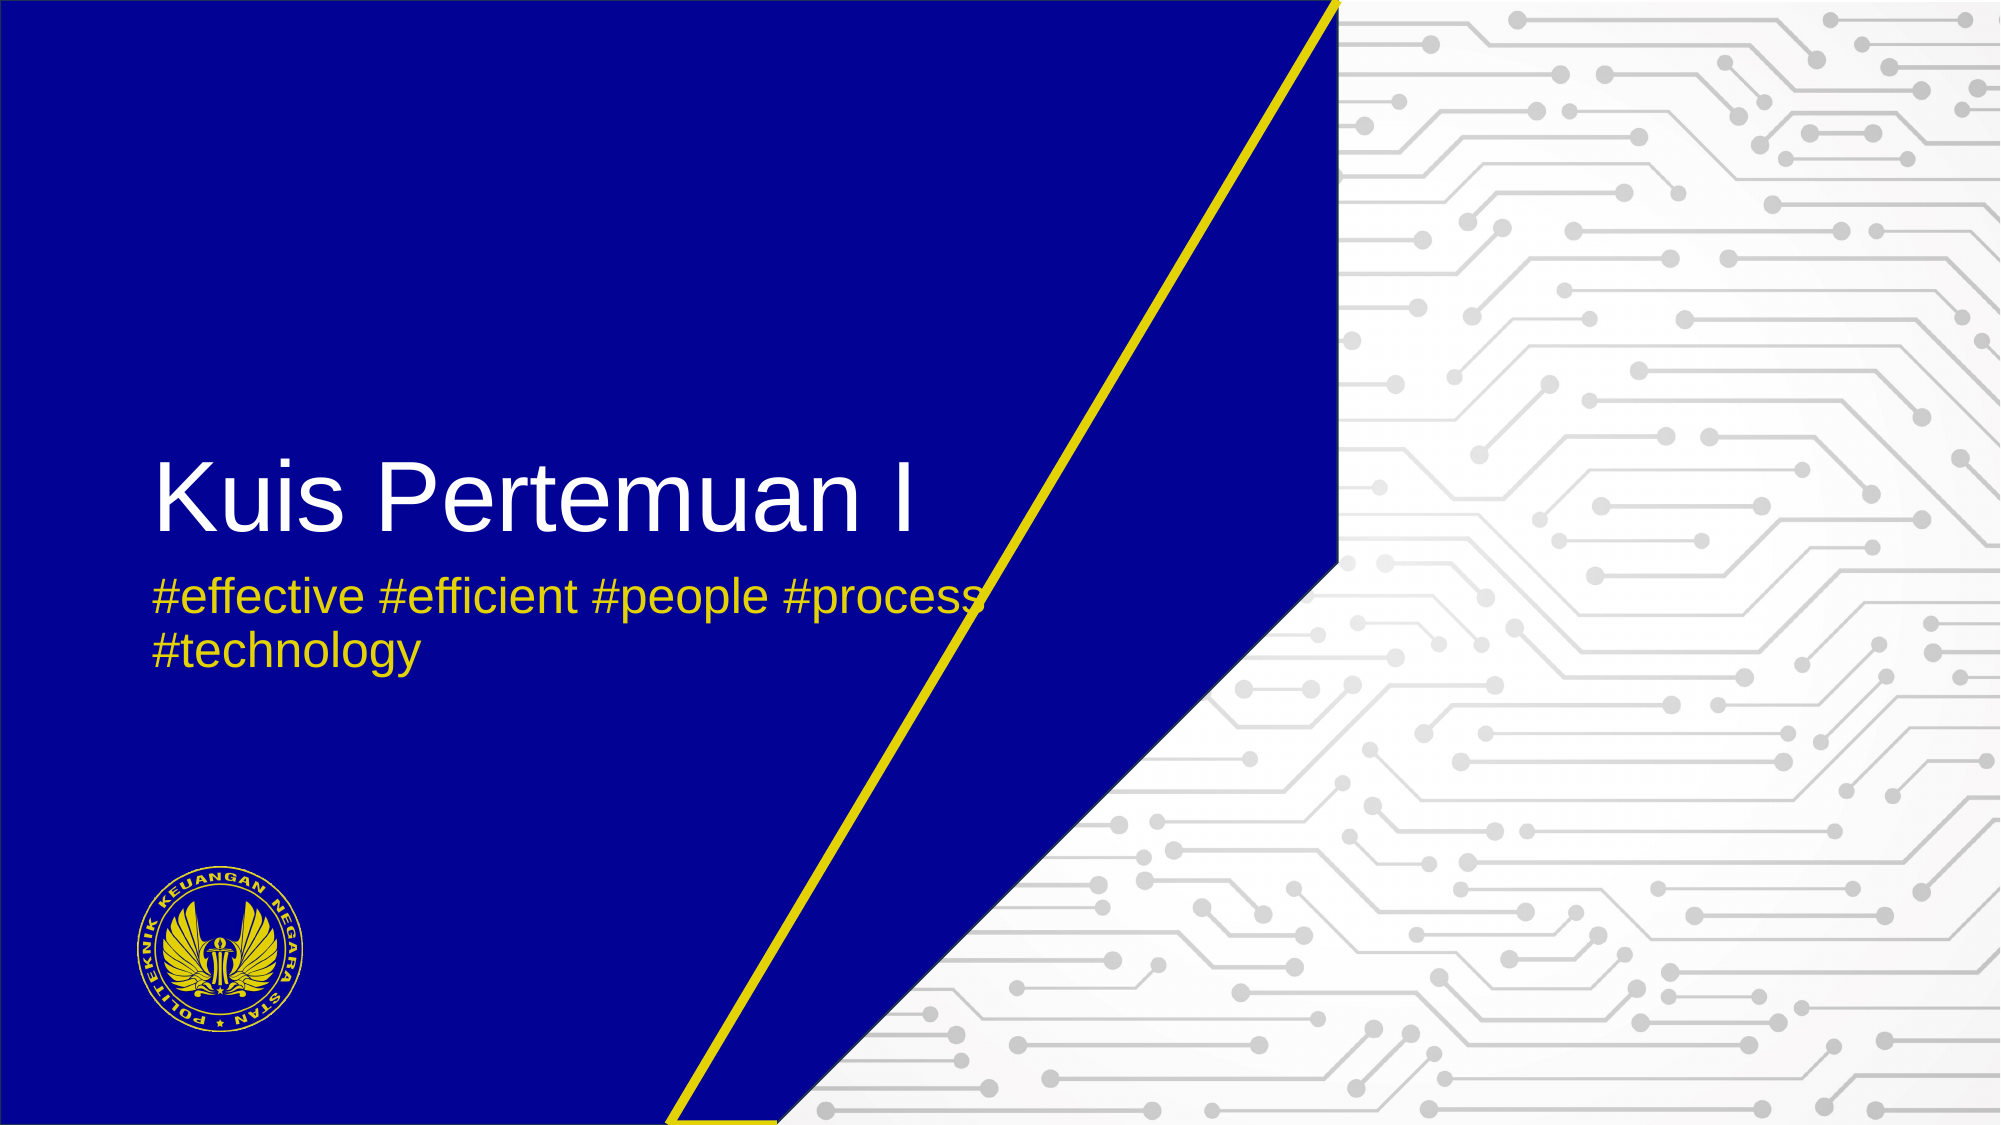

# Kuis Pertemuan I
#effective #efficient #people #process #technology